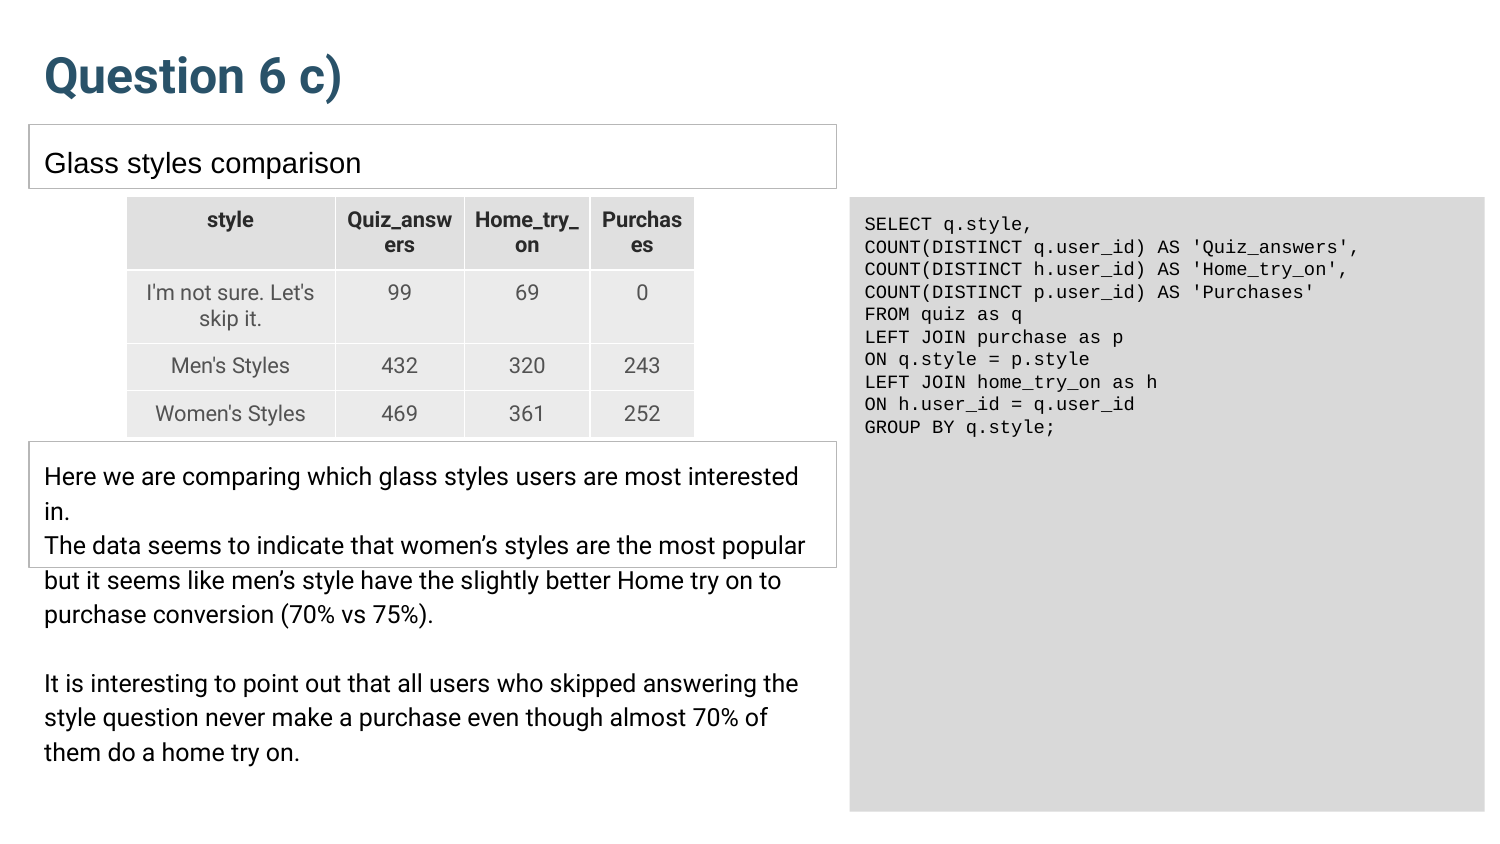

Question 6 c)

Glass styles comparison

| style | Quiz\_answers | Home\_try\_on | Purchases |
| --- | --- | --- | --- |
| I'm not sure. Let's skip it. | 99 | 69 | 0 |
| Men's Styles | 432 | 320 | 243 |
| Women's Styles | 469 | 361 | 252 |
SELECT q.style,
COUNT(DISTINCT q.user_id) AS 'Quiz_answers',
COUNT(DISTINCT h.user_id) AS 'Home_try_on',
COUNT(DISTINCT p.user_id) AS 'Purchases'
FROM quiz as q
LEFT JOIN purchase as p
ON q.style = p.style
LEFT JOIN home_try_on as h
ON h.user_id = q.user_id
GROUP BY q.style;

Here we are comparing which glass styles users are most interested in.
The data seems to indicate that women’s styles are the most popular but it seems like men’s style have the slightly better Home try on to purchase conversion (70% vs 75%).

It is interesting to point out that all users who skipped answering the style question never make a purchase even though almost 70% of them do a home try on.